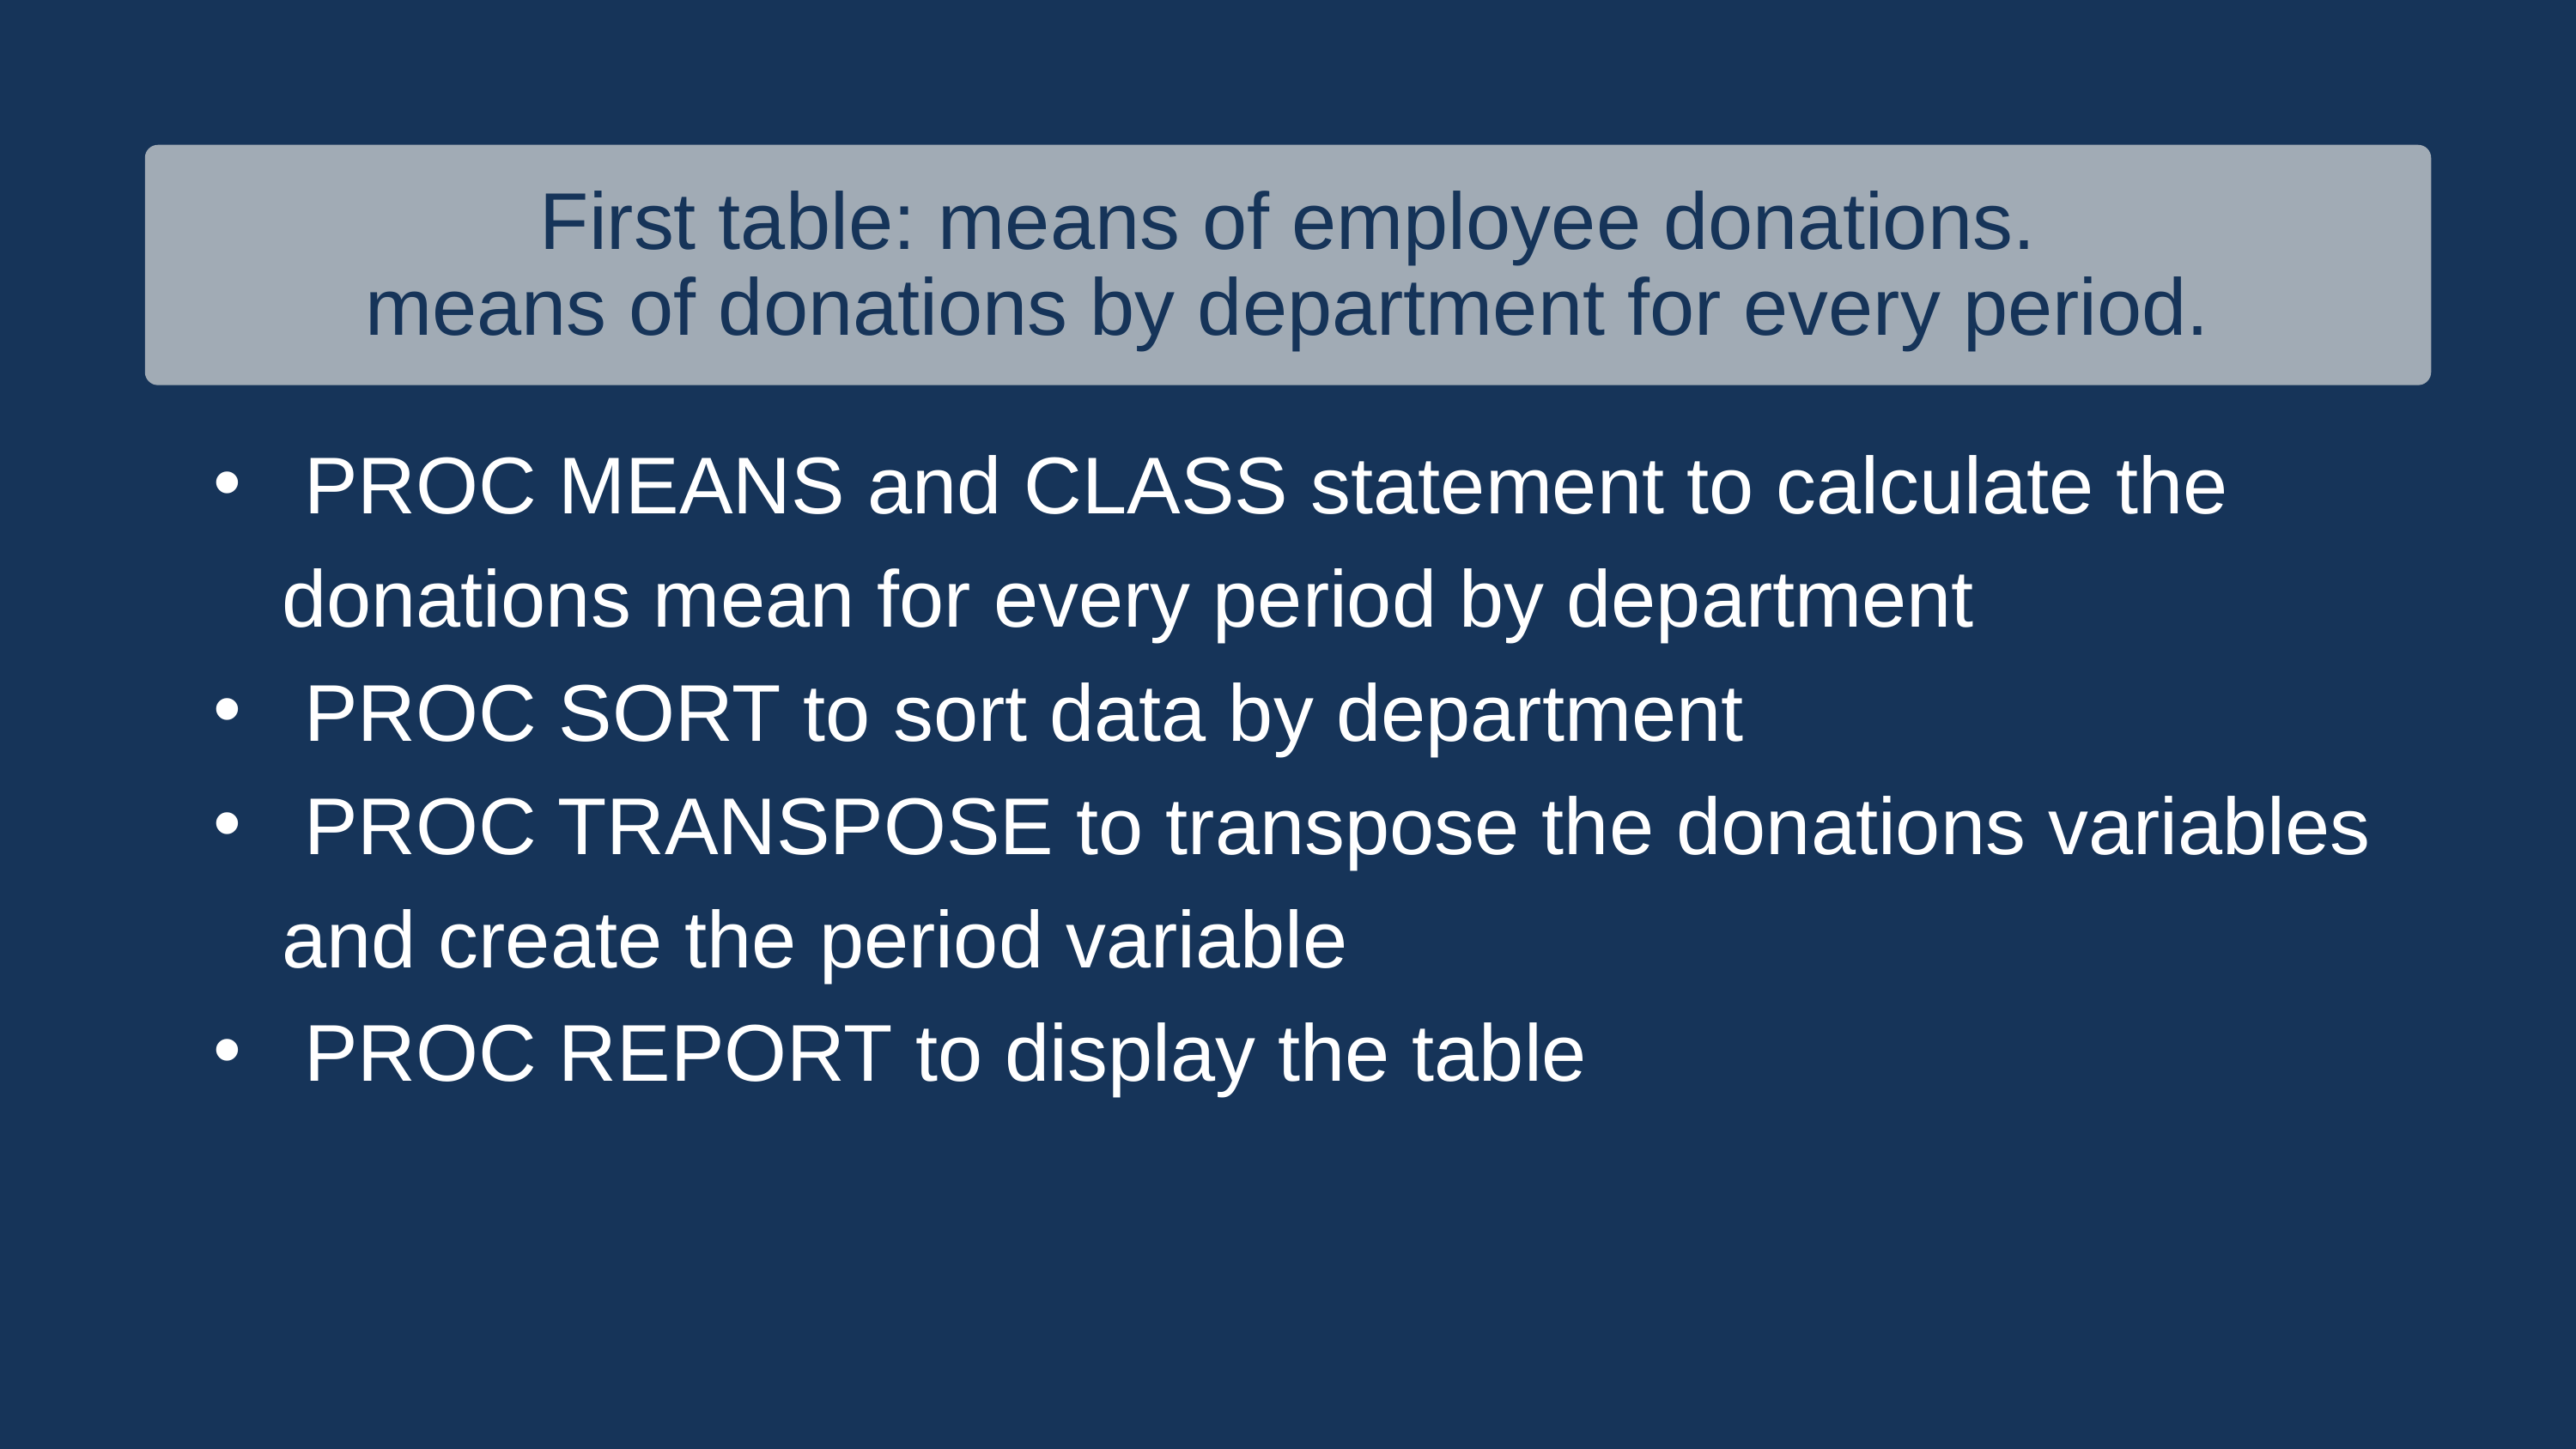

First table: means of employee donations.
means of donations by department for every period.
 PROC MEANS and CLASS statement to calculate the donations mean for every period by department
 PROC SORT to sort data by department
 PROC TRANSPOSE to transpose the donations variables and create the period variable
 PROC REPORT to display the table